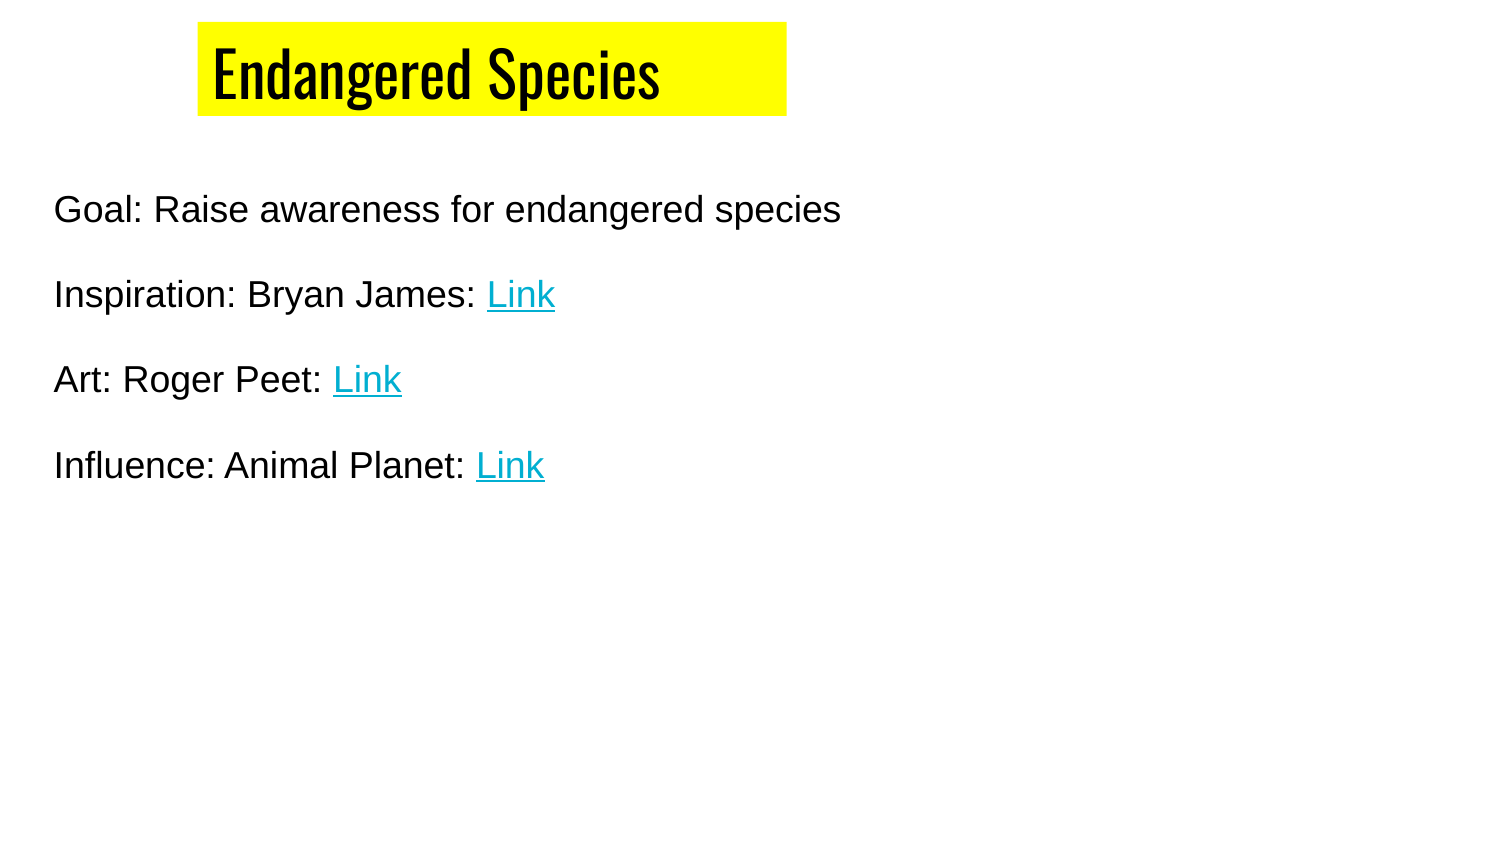

# Endangered Species
Goal: Raise awareness for endangered species
Inspiration: Bryan James: Link
Art: Roger Peet: Link
Influence: Animal Planet: Link